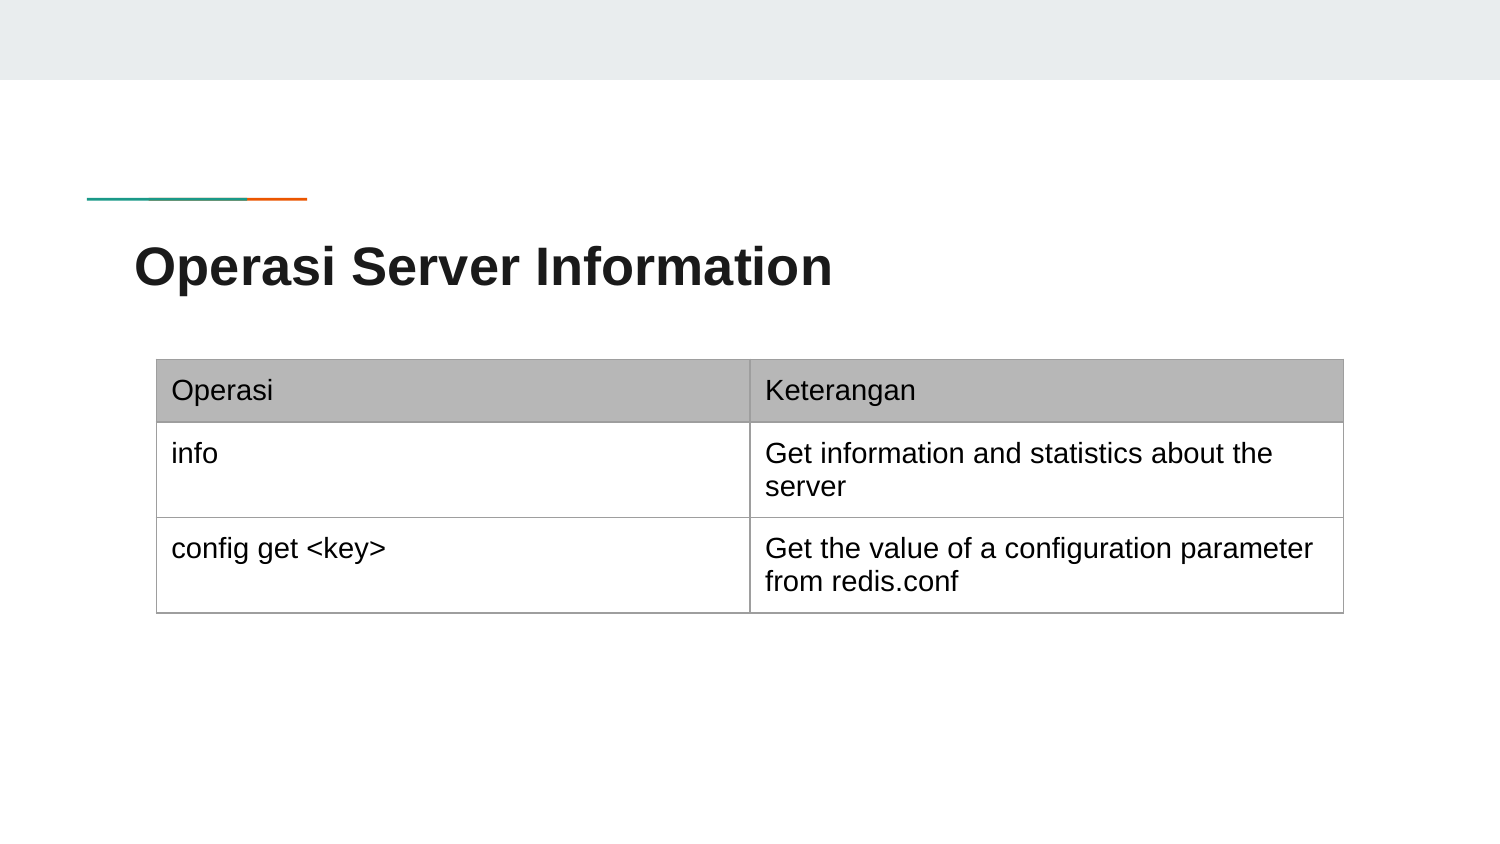

# Operasi Server Information
| Operasi | Keterangan |
| --- | --- |
| info | Get information and statistics about the server |
| config get <key> | Get the value of a configuration parameter from redis.conf |